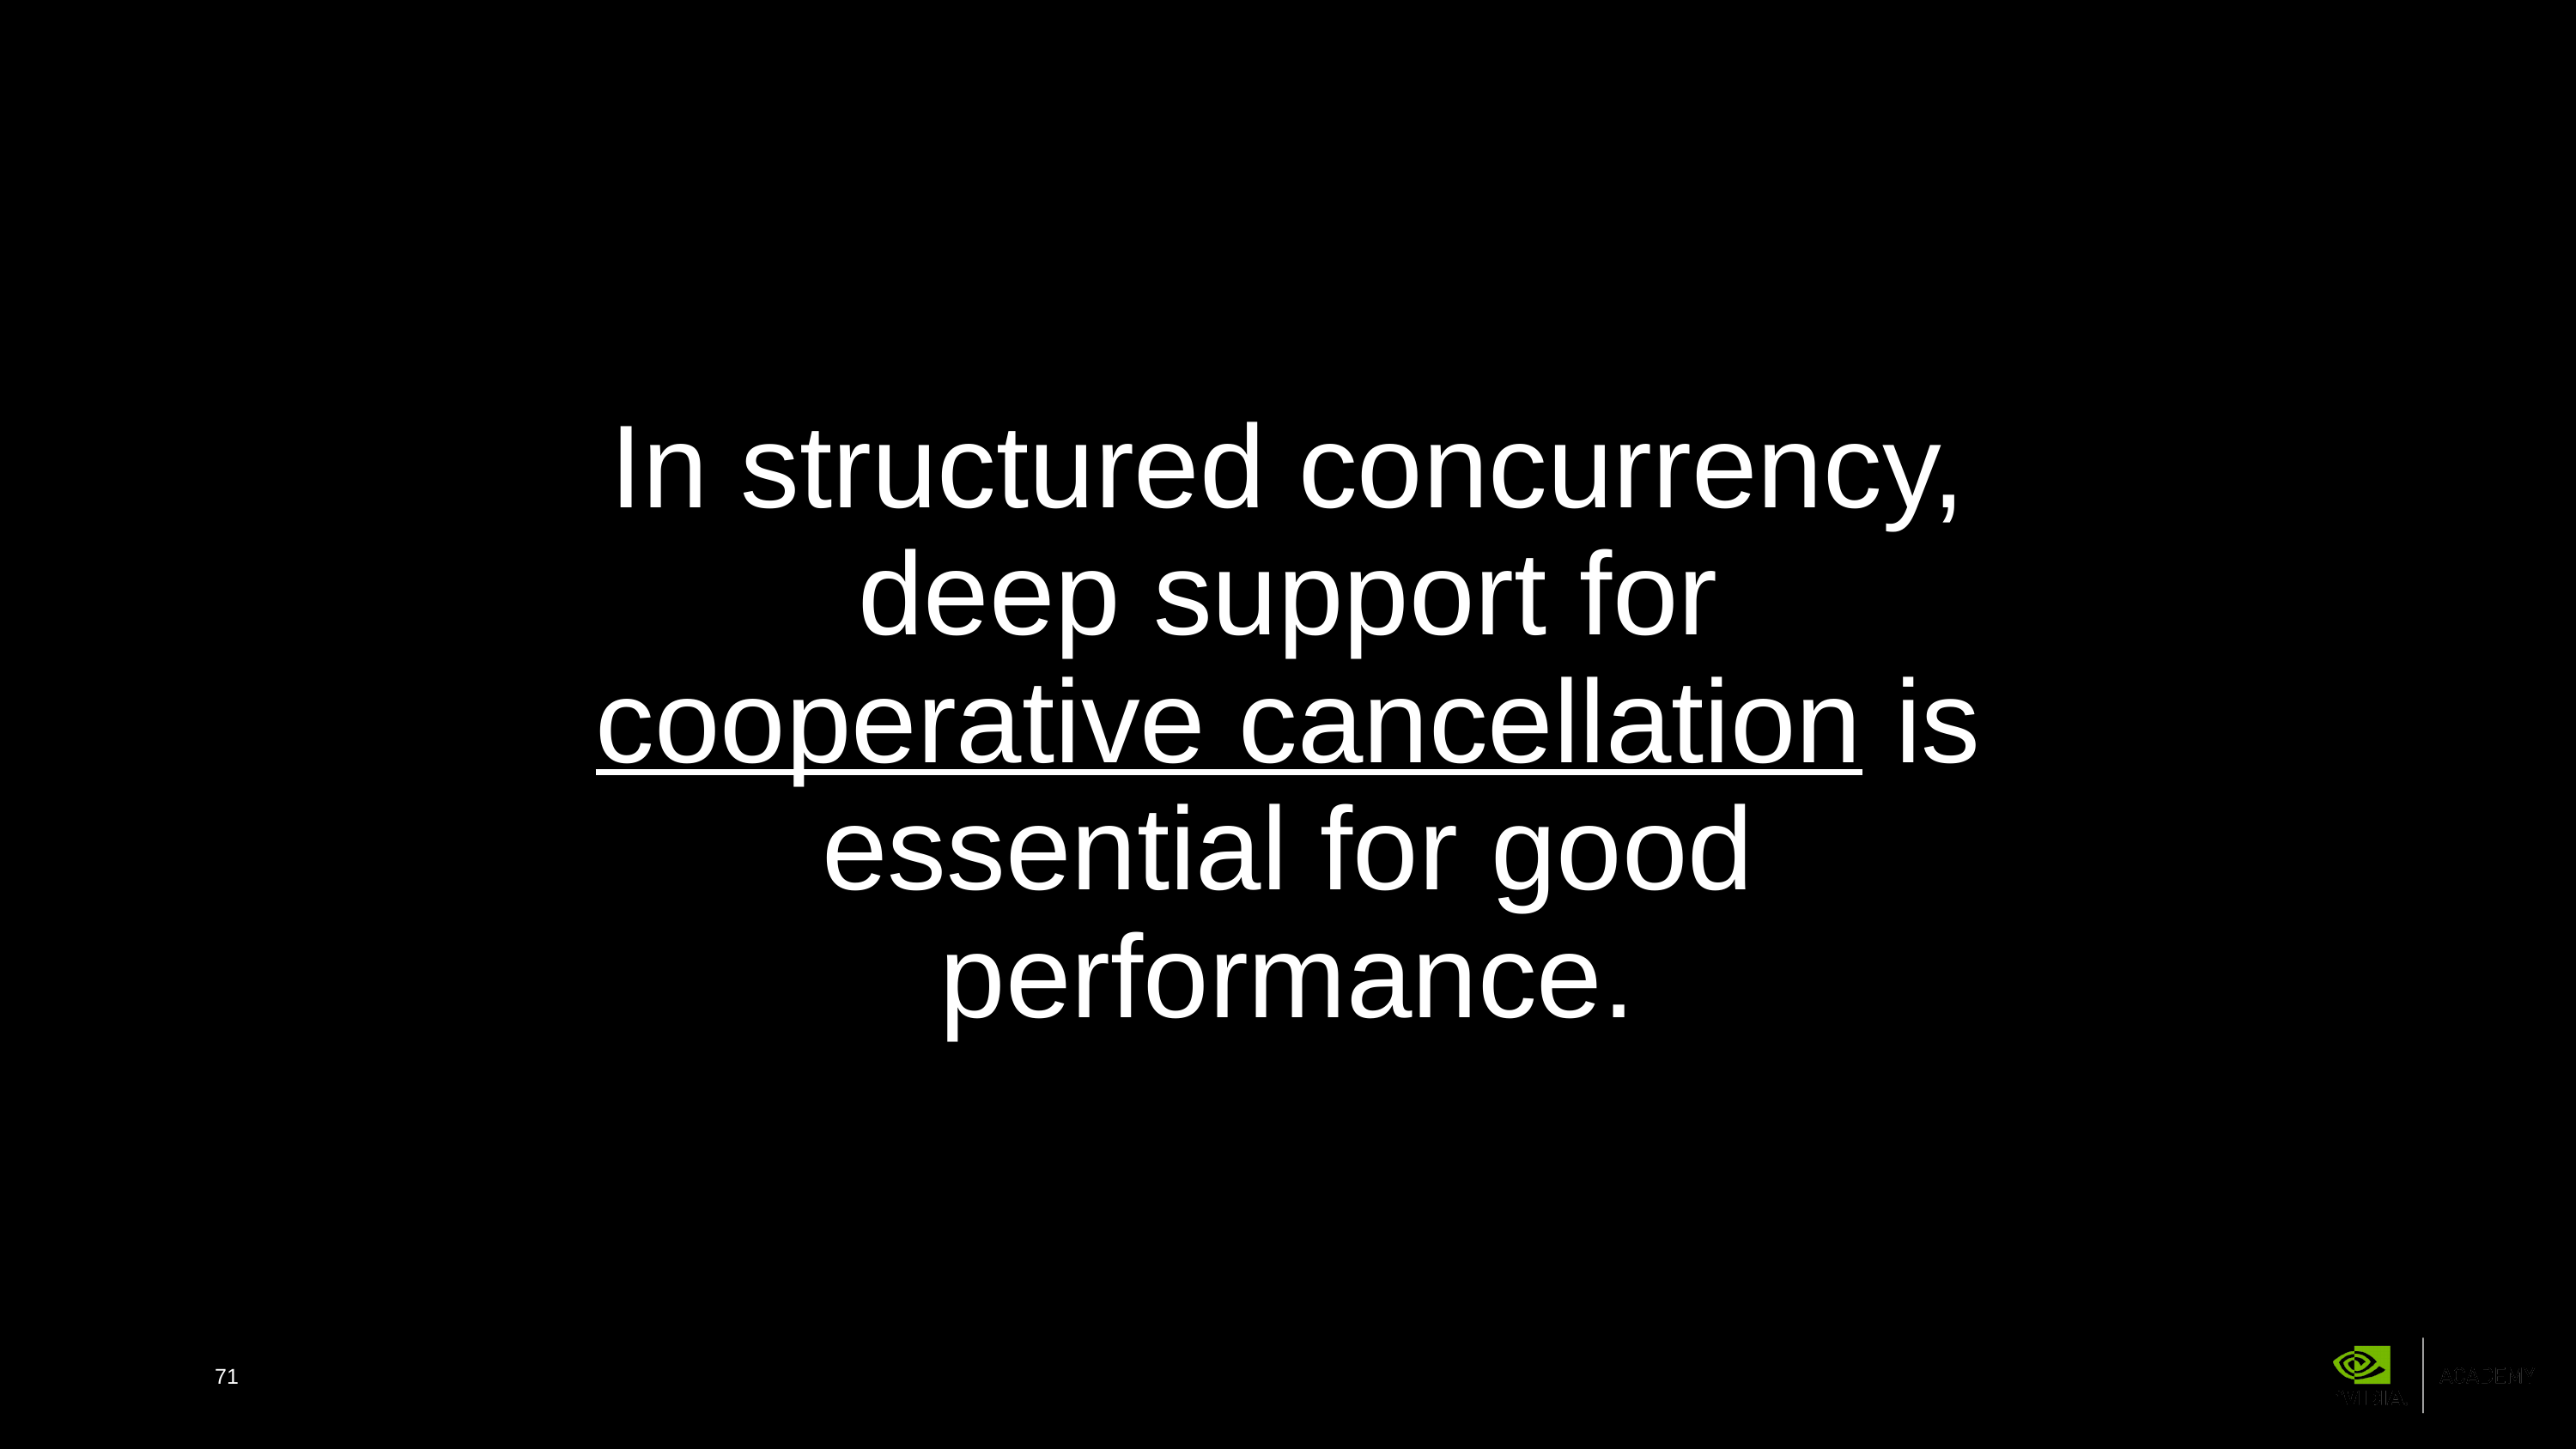

In structured concurrency, deep support for cooperative cancellation is essential for good performance.
71